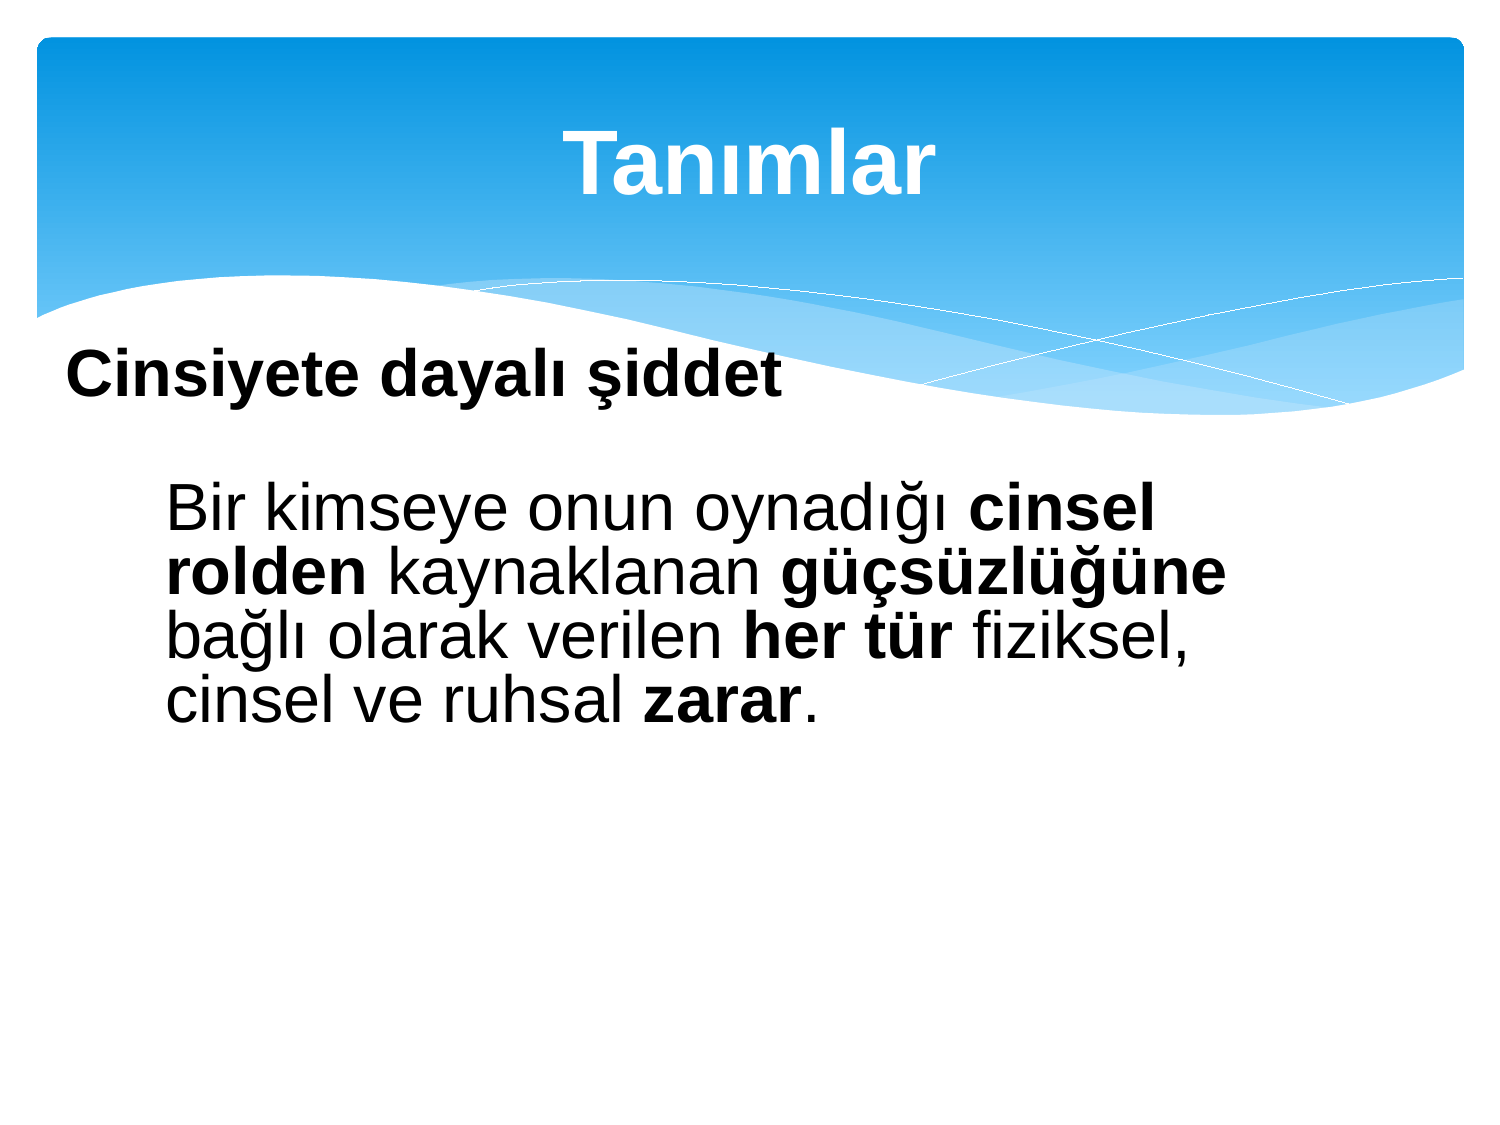

# Tanımlar
Cinsiyete dayalı şiddet
Bir kimseye onun oynadığı cinsel rolden kaynaklanan güçsüzlüğüne bağlı olarak verilen her tür fiziksel, cinsel ve ruhsal zarar.